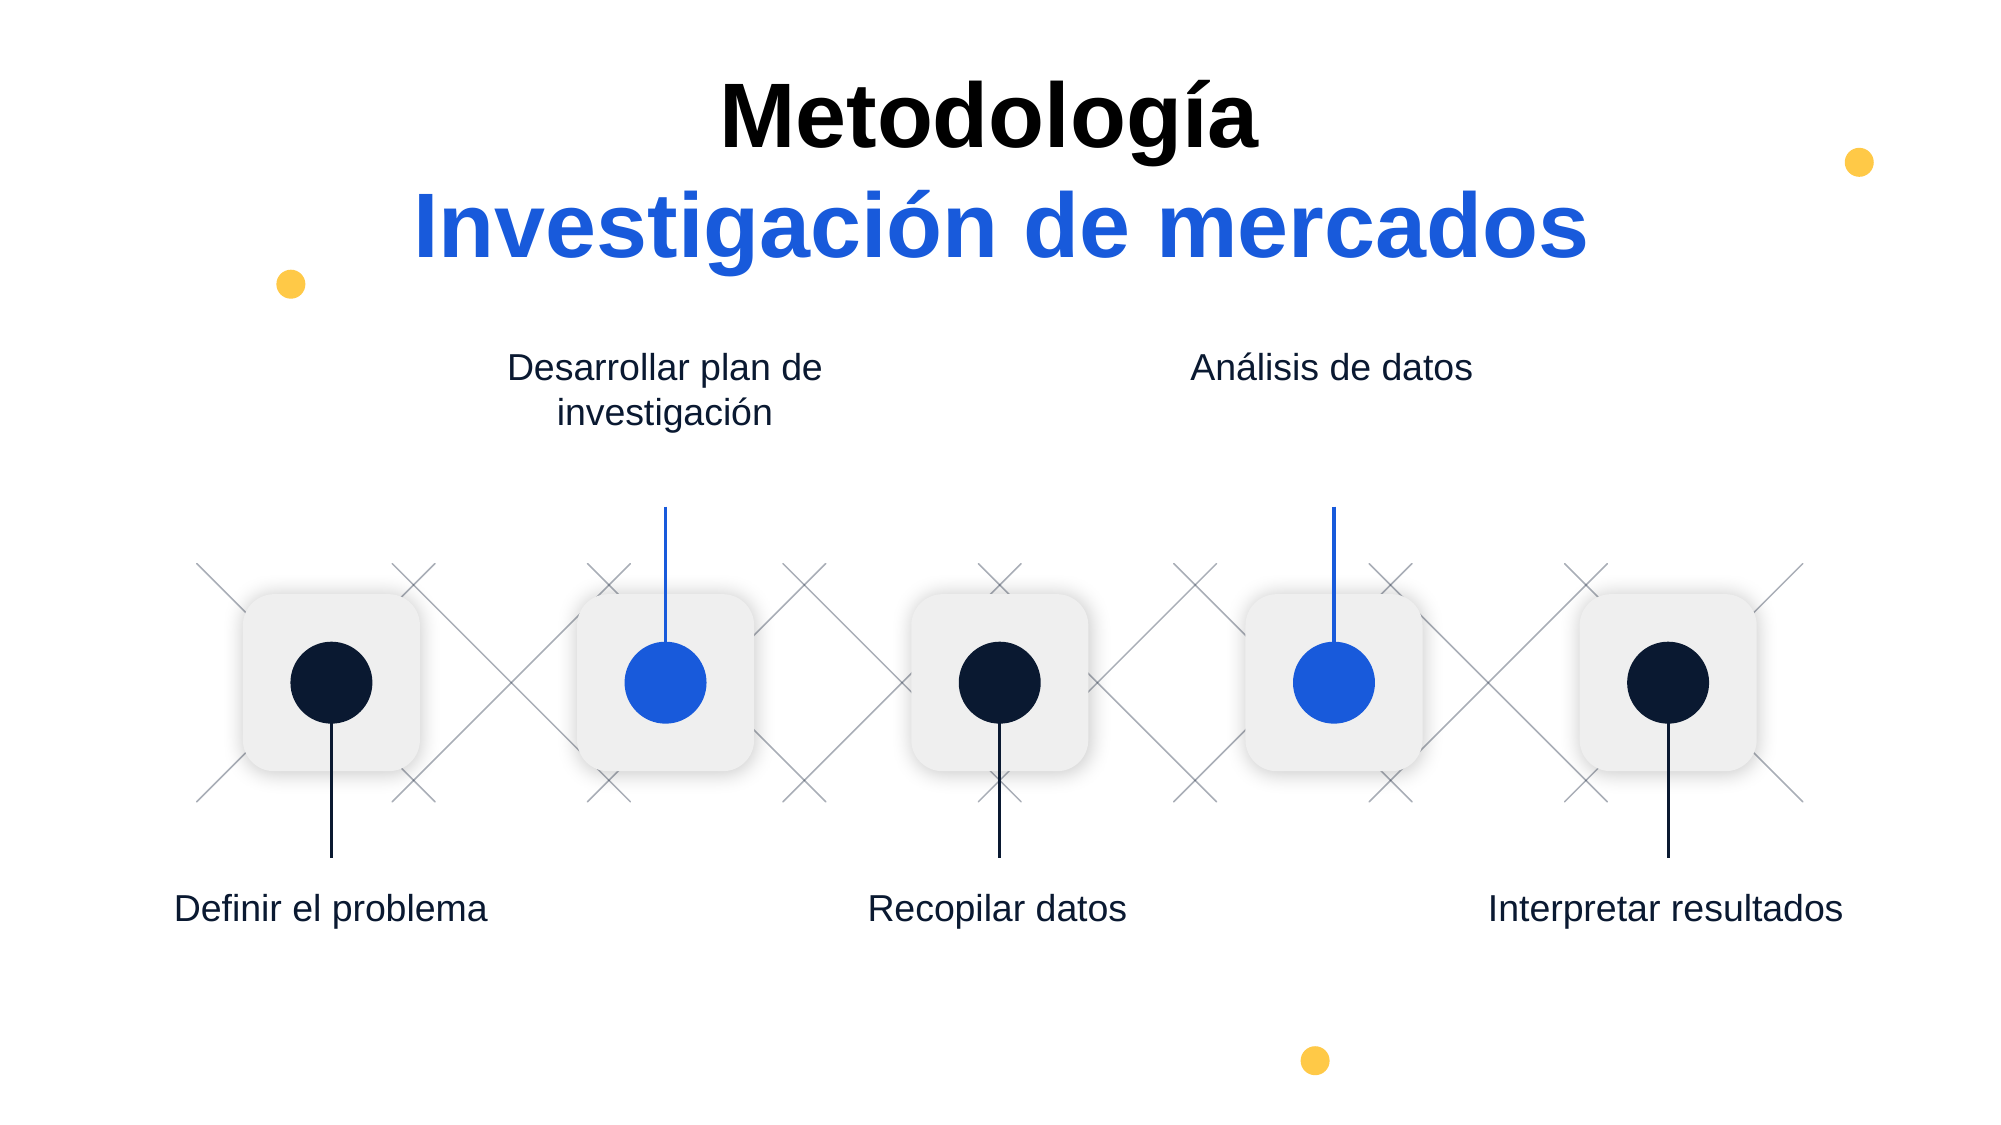

Metodología
Investigación de mercados

Desarrollar plan de investigación
Análisis de datos

Definir el problema
Recopilar datos
Interpretar resultados